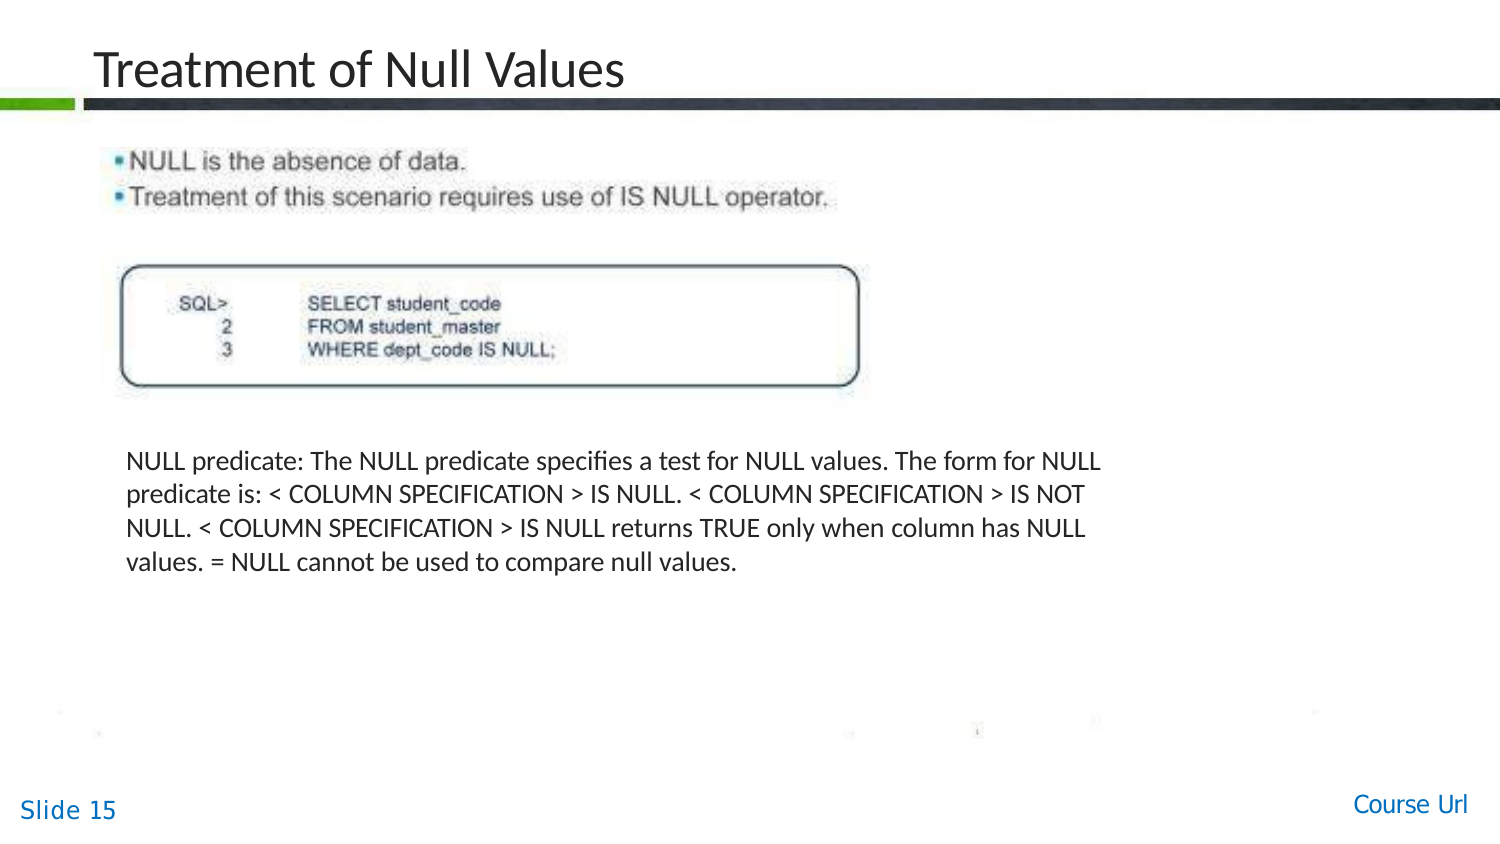

# Treatment of Null Values

NULL predicate: The NULL predicate specifies a test for NULL values. The form for NULL  predicate is: < COLUMN SPECIFICATION > IS NULL. < COLUMN SPECIFICATION > IS NOT
NULL. < COLUMN SPECIFICATION > IS NULL returns TRUE only when column has NULL  values. = NULL cannot be used to compare null values.
Course Url
Slide 15